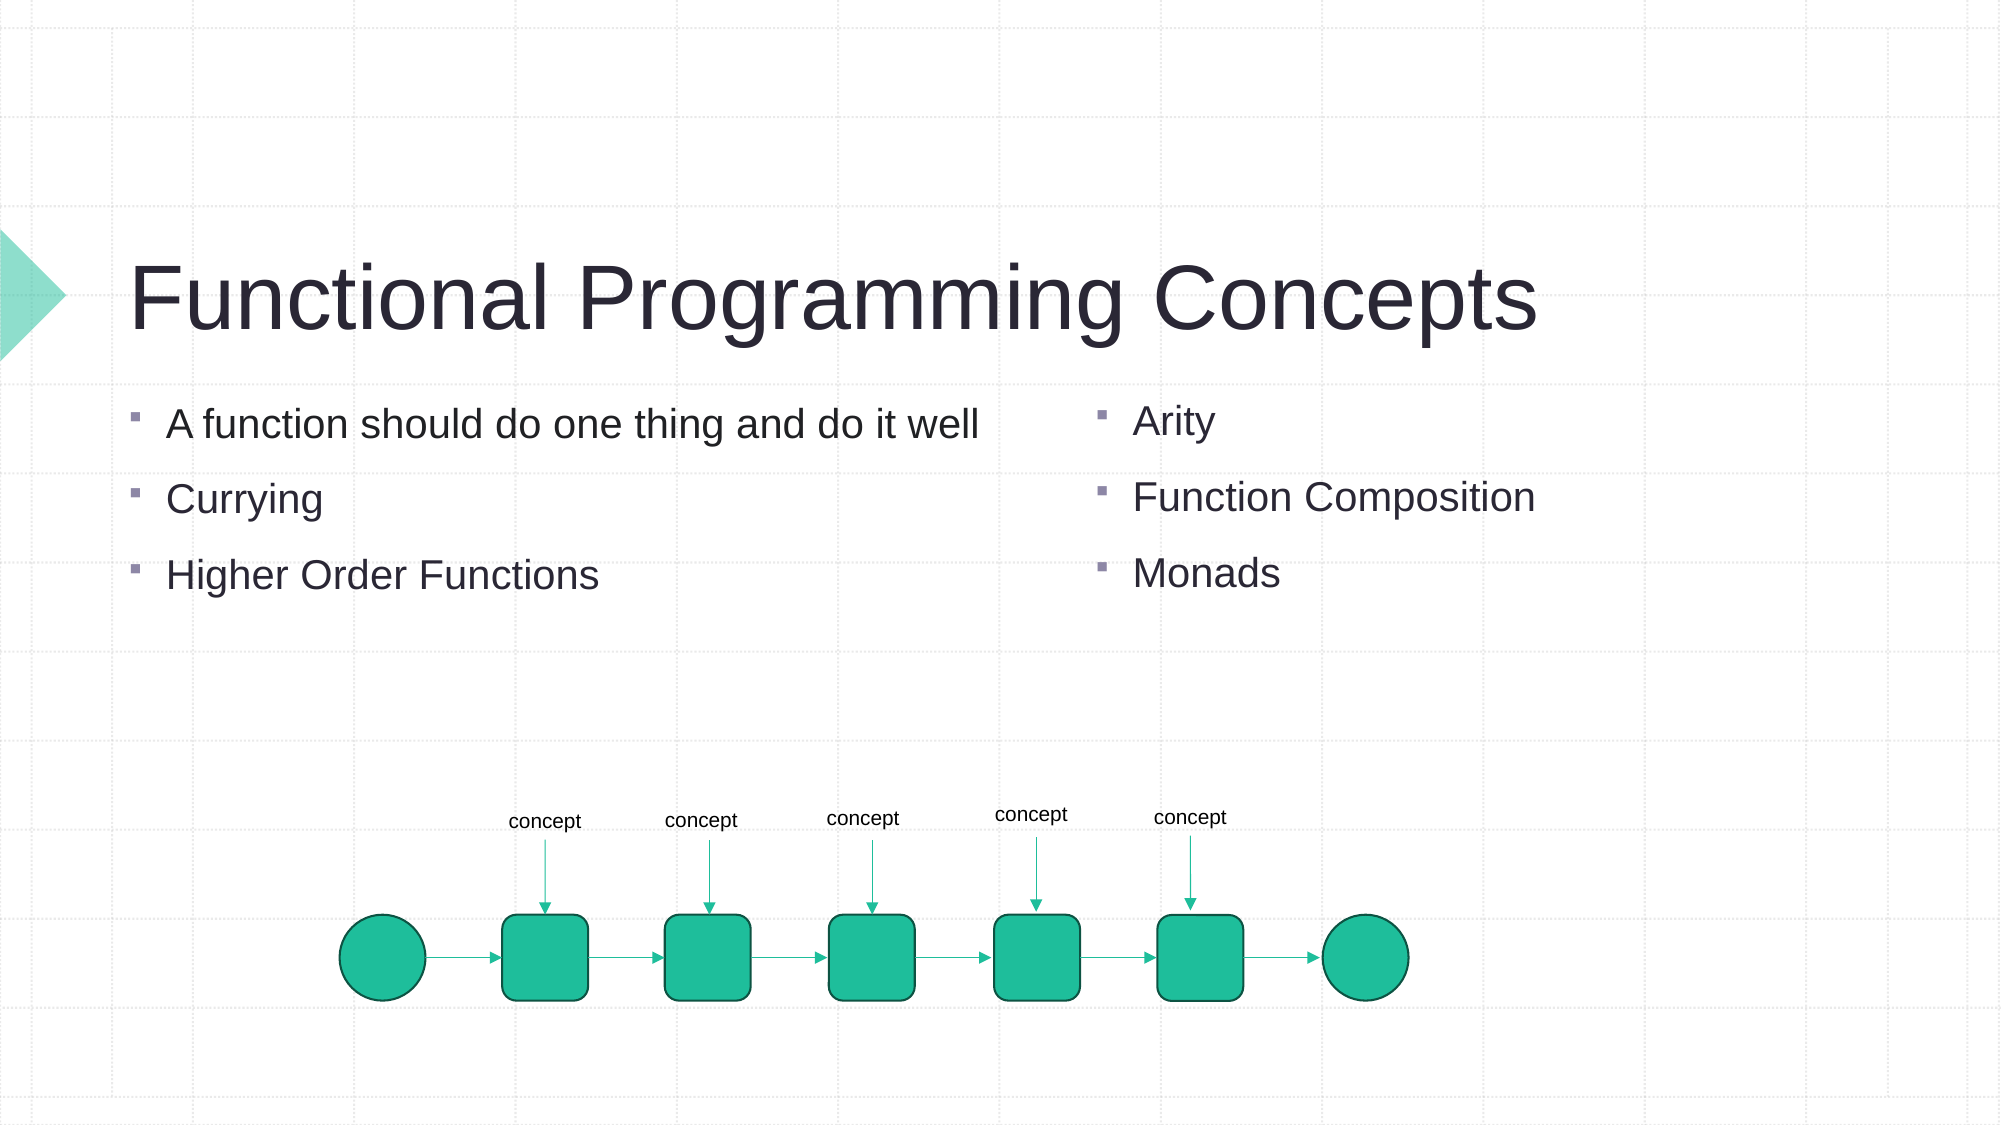

# Functional Programming Concepts
Arity
Function Composition
Monads
A function should do one thing and do it well
Currying
Higher Order Functions
concept
concept
concept
concept
concept